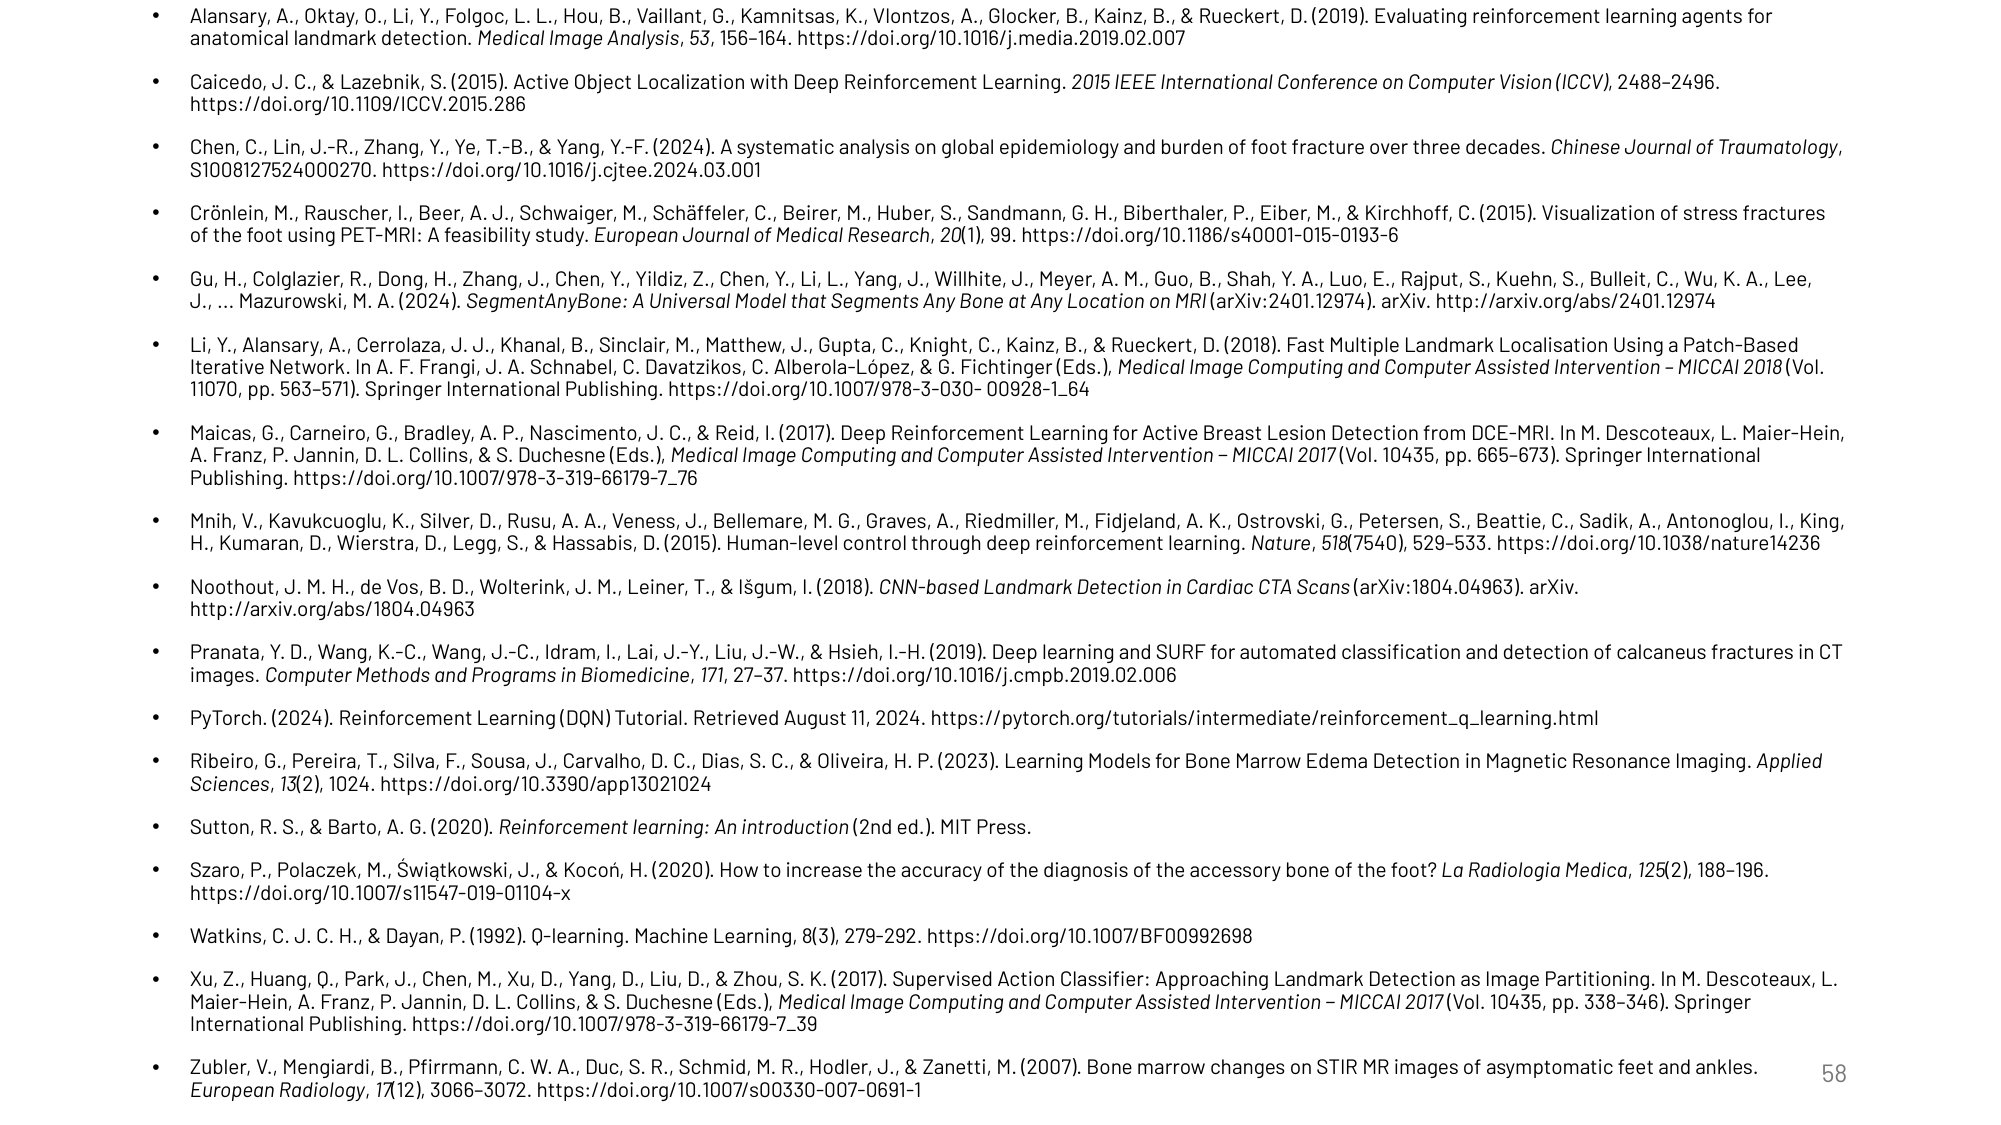

Alansary, A., Oktay, O., Li, Y., Folgoc, L. L., Hou, B., Vaillant, G., Kamnitsas, K., Vlontzos, A., Glocker, B., Kainz, B., & Rueckert, D. (2019). Evaluating reinforcement learning agents for anatomical landmark detection. Medical Image Analysis, 53, 156–164. https://doi.org/10.1016/j.media.2019.02.007
Caicedo, J. C., & Lazebnik, S. (2015). Active Object Localization with Deep Reinforcement Learning. 2015 IEEE International Conference on Computer Vision (ICCV), 2488–2496. https://doi.org/10.1109/ICCV.2015.286
Chen, C., Lin, J.-R., Zhang, Y., Ye, T.-B., & Yang, Y.-F. (2024). A systematic analysis on global epidemiology and burden of foot fracture over three decades. Chinese Journal of Traumatology, S1008127524000270. https://doi.org/10.1016/j.cjtee.2024.03.001
Crönlein, M., Rauscher, I., Beer, A. J., Schwaiger, M., Schäffeler, C., Beirer, M., Huber, S., Sandmann, G. H., Biberthaler, P., Eiber, M., & Kirchhoff, C. (2015). Visualization of stress fractures of the foot using PET-MRI: A feasibility study. European Journal of Medical Research, 20(1), 99. https://doi.org/10.1186/s40001-015-0193-6
Gu, H., Colglazier, R., Dong, H., Zhang, J., Chen, Y., Yildiz, Z., Chen, Y., Li, L., Yang, J., Willhite, J., Meyer, A. M., Guo, B., Shah, Y. A., Luo, E., Rajput, S., Kuehn, S., Bulleit, C., Wu, K. A., Lee, J., ... Mazurowski, M. A. (2024). SegmentAnyBone: A Universal Model that Segments Any Bone at Any Location on MRI (arXiv:2401.12974). arXiv. http://arxiv.org/abs/2401.12974
Li, Y., Alansary, A., Cerrolaza, J. J., Khanal, B., Sinclair, M., Matthew, J., Gupta, C., Knight, C., Kainz, B., & Rueckert, D. (2018). Fast Multiple Landmark Localisation Using a Patch-Based Iterative Network. In A. F. Frangi, J. A. Schnabel, C. Davatzikos, C. Alberola-López, & G. Fichtinger (Eds.), Medical Image Computing and Computer Assisted Intervention – MICCAI 2018 (Vol. 11070, pp. 563–571). Springer International Publishing. https://doi.org/10.1007/978-3-030- 00928-1_64
Maicas, G., Carneiro, G., Bradley, A. P., Nascimento, J. C., & Reid, I. (2017). Deep Reinforcement Learning for Active Breast Lesion Detection from DCE-MRI. In M. Descoteaux, L. Maier-Hein, A. Franz, P. Jannin, D. L. Collins, & S. Duchesne (Eds.), Medical Image Computing and Computer Assisted Intervention − MICCAI 2017 (Vol. 10435, pp. 665–673). Springer International Publishing. https://doi.org/10.1007/978-3-319-66179-7_76
Mnih, V., Kavukcuoglu, K., Silver, D., Rusu, A. A., Veness, J., Bellemare, M. G., Graves, A., Riedmiller, M., Fidjeland, A. K., Ostrovski, G., Petersen, S., Beattie, C., Sadik, A., Antonoglou, I., King, H., Kumaran, D., Wierstra, D., Legg, S., & Hassabis, D. (2015). Human-level control through deep reinforcement learning. Nature, 518(7540), 529–533. https://doi.org/10.1038/nature14236
Noothout, J. M. H., de Vos, B. D., Wolterink, J. M., Leiner, T., & Išgum, I. (2018). CNN-based Landmark Detection in Cardiac CTA Scans (arXiv:1804.04963). arXiv. http://arxiv.org/abs/1804.04963
Pranata, Y. D., Wang, K.-C., Wang, J.-C., Idram, I., Lai, J.-Y., Liu, J.-W., & Hsieh, I.-H. (2019). Deep learning and SURF for automated classification and detection of calcaneus fractures in CT images. Computer Methods and Programs in Biomedicine, 171, 27–37. https://doi.org/10.1016/j.cmpb.2019.02.006
PyTorch. (2024). Reinforcement Learning (DQN) Tutorial. Retrieved August 11, 2024. https://pytorch.org/tutorials/intermediate/reinforcement_q_learning.html
Ribeiro, G., Pereira, T., Silva, F., Sousa, J., Carvalho, D. C., Dias, S. C., & Oliveira, H. P. (2023). Learning Models for Bone Marrow Edema Detection in Magnetic Resonance Imaging. Applied Sciences, 13(2), 1024. https://doi.org/10.3390/app13021024
Sutton, R. S., & Barto, A. G. (2020). Reinforcement learning: An introduction (2nd ed.). MIT Press.
Szaro, P., Polaczek, M., Świątkowski, J., & Kocoń, H. (2020). How to increase the accuracy of the diagnosis of the accessory bone of the foot? La Radiologia Medica, 125(2), 188–196. https://doi.org/10.1007/s11547-019-01104-x
Watkins, C. J. C. H., & Dayan, P. (1992). Q-learning. Machine Learning, 8(3), 279-292. https://doi.org/10.1007/BF00992698
Xu, Z., Huang, Q., Park, J., Chen, M., Xu, D., Yang, D., Liu, D., & Zhou, S. K. (2017). Supervised Action Classifier: Approaching Landmark Detection as Image Partitioning. In M. Descoteaux, L. Maier-Hein, A. Franz, P. Jannin, D. L. Collins, & S. Duchesne (Eds.), Medical Image Computing and Computer Assisted Intervention − MICCAI 2017 (Vol. 10435, pp. 338–346). Springer International Publishing. https://doi.org/10.1007/978-3-319-66179-7_39
Zubler, V., Mengiardi, B., Pfirrmann, C. W. A., Duc, S. R., Schmid, M. R., Hodler, J., & Zanetti, M. (2007). Bone marrow changes on STIR MR images of asymptomatic feet and ankles. European Radiology, 17(12), 3066–3072. https://doi.org/10.1007/s00330-007-0691-1

58